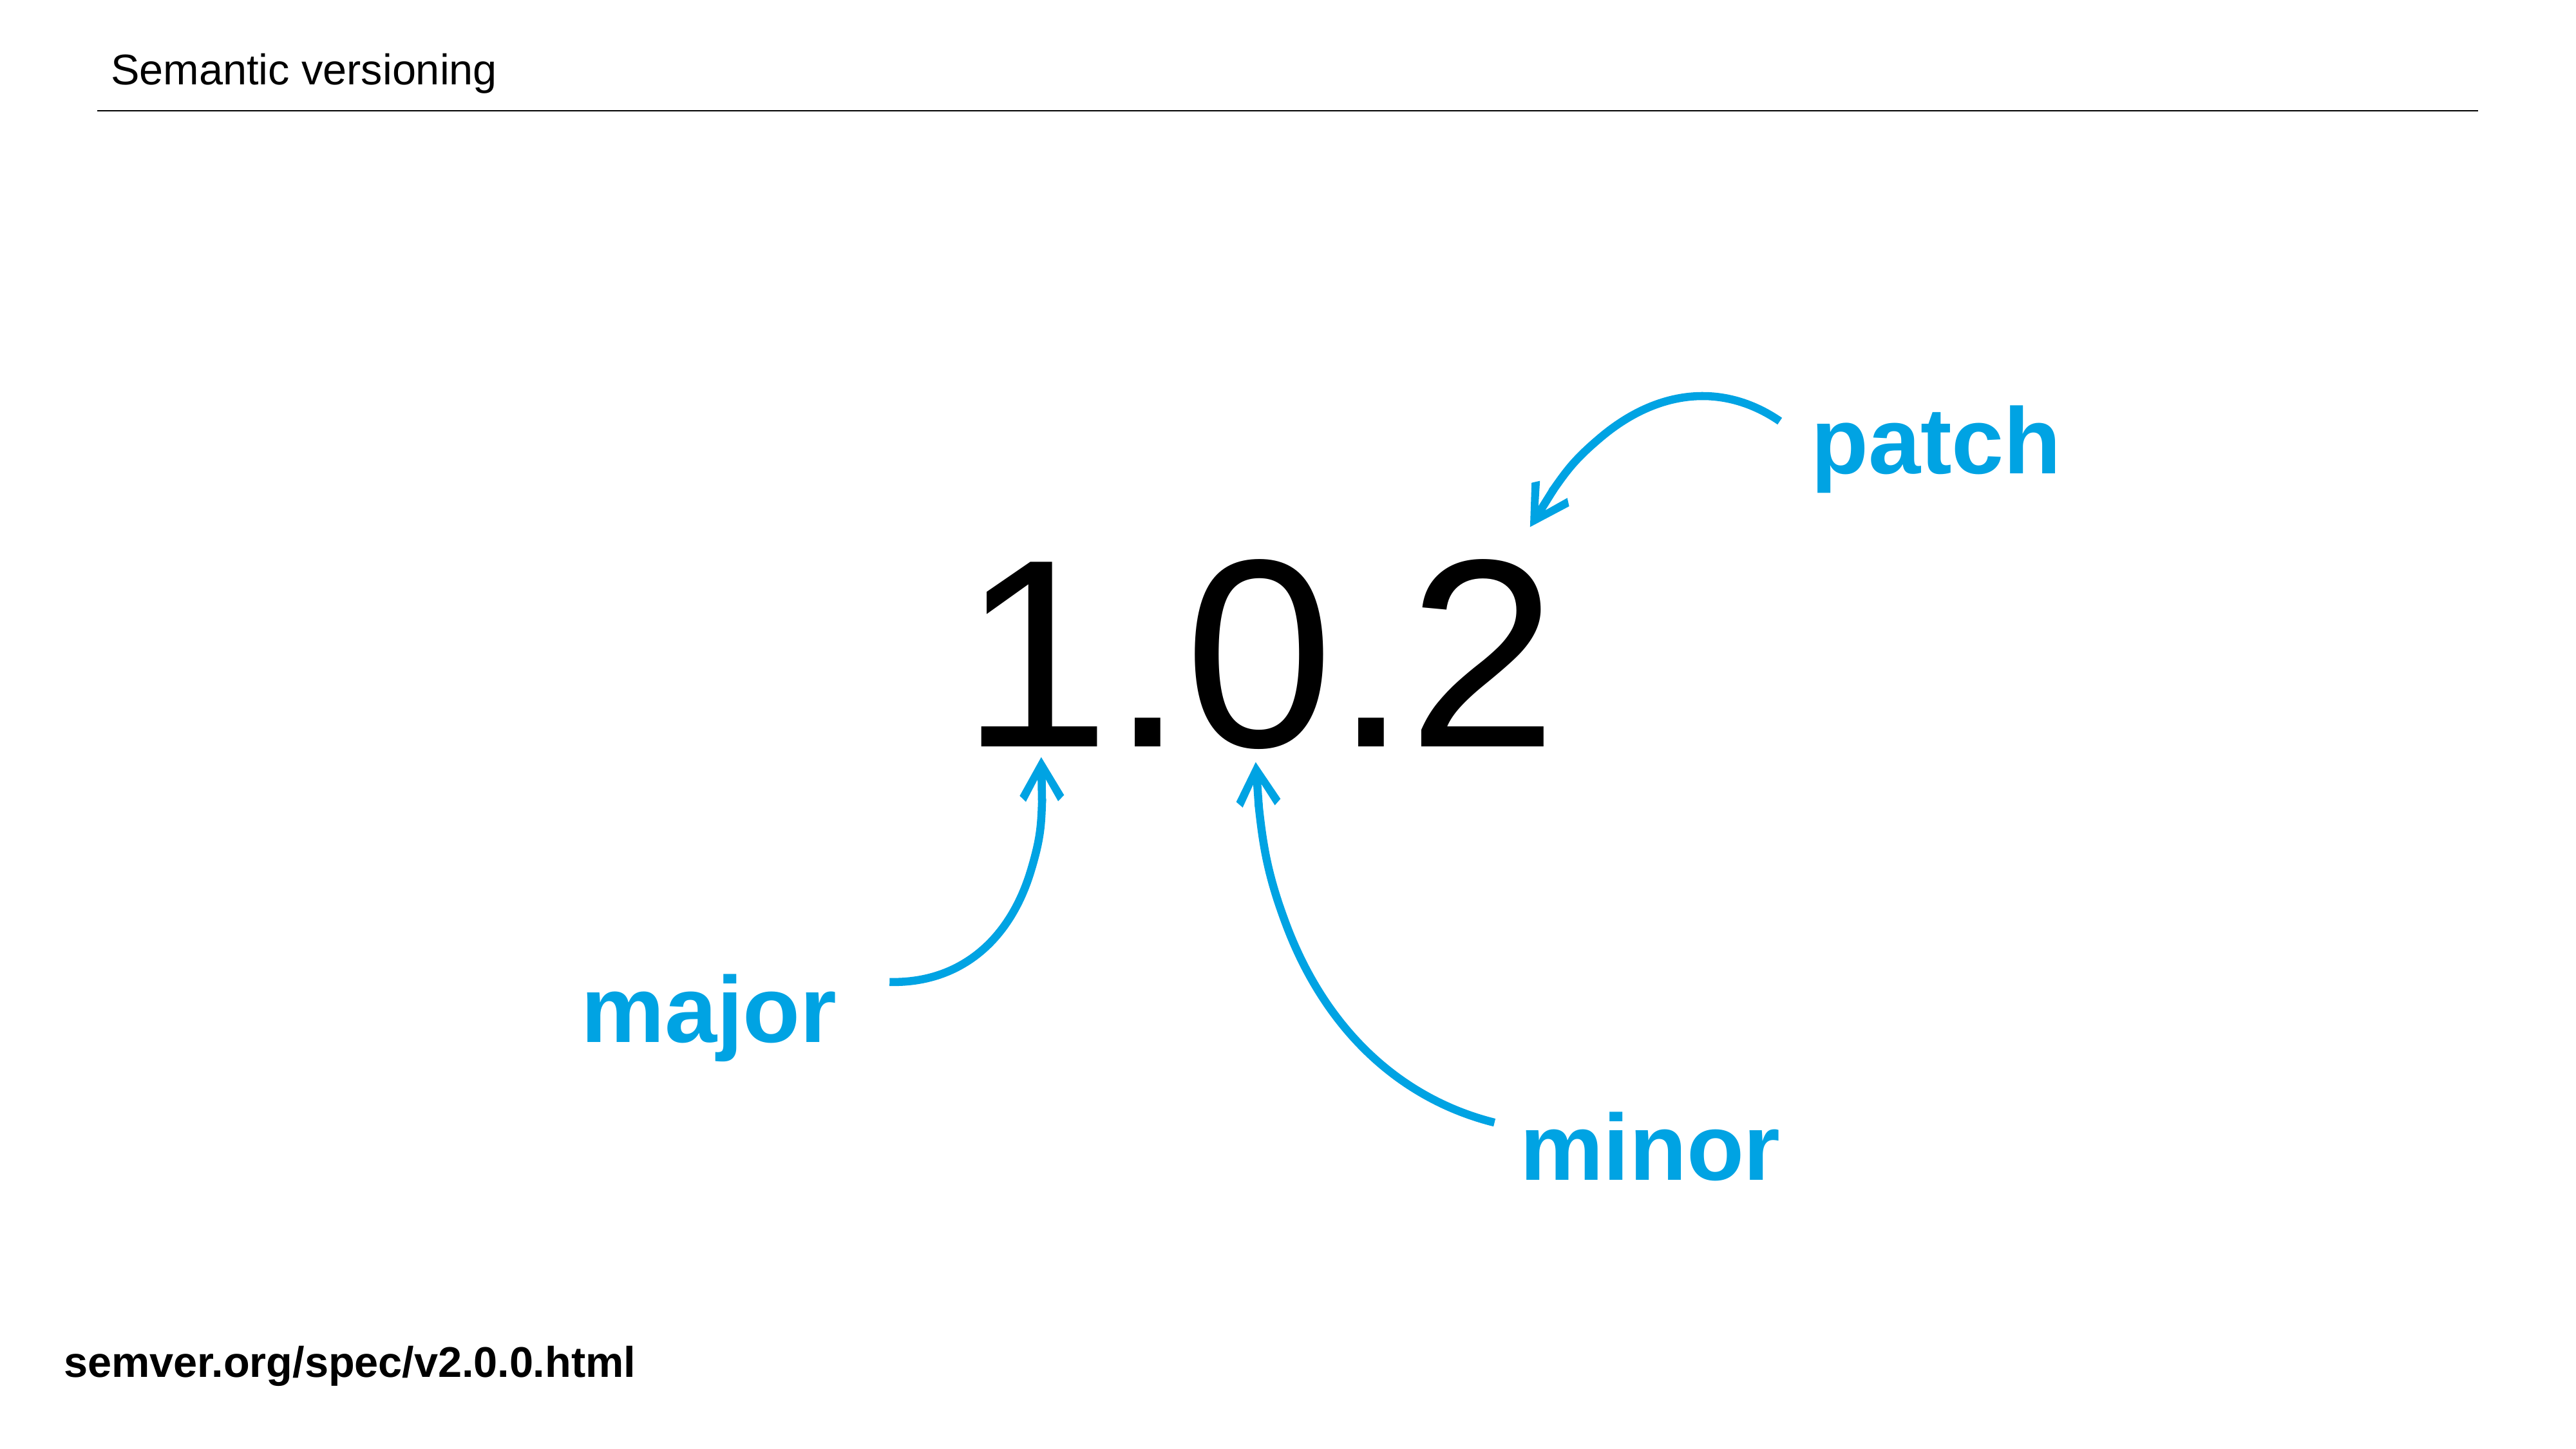

# Semantic versioning

patch

1.0.2
major
minor
semver.org/spec/v2.0.0.html